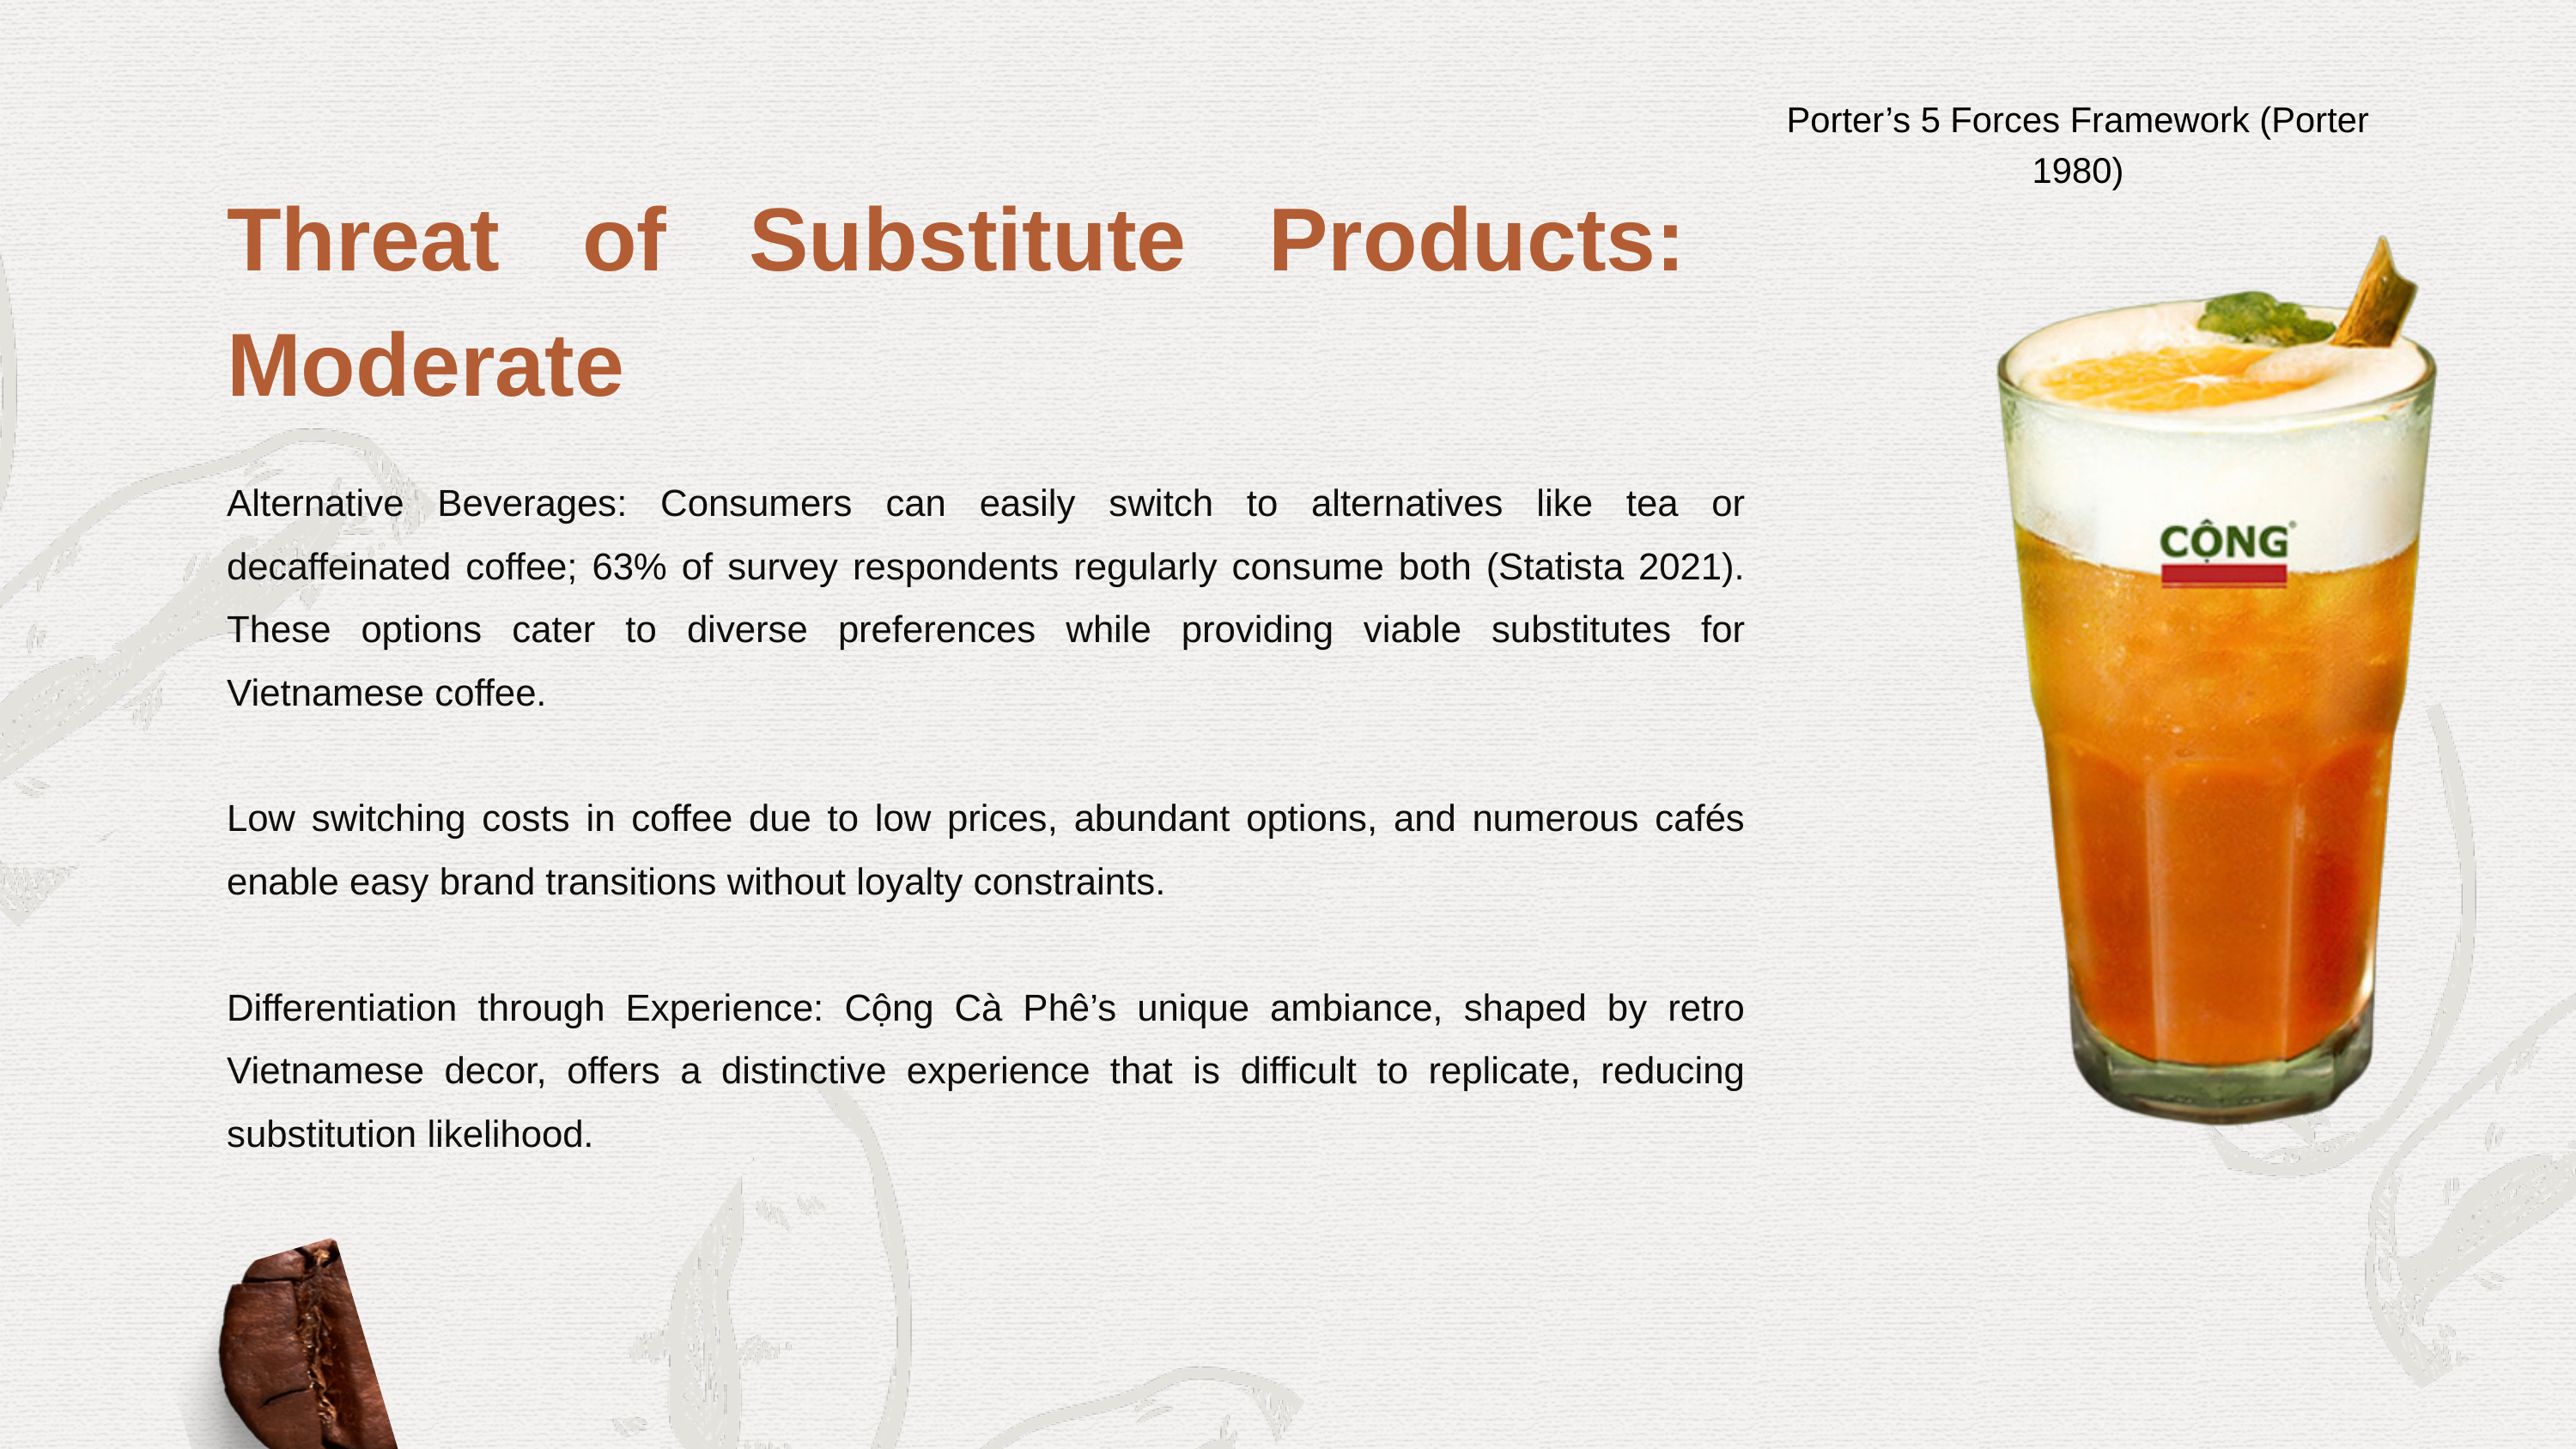

Porter’s 5 Forces Framework (Porter 1980)
Threat of Substitute Products: Moderate

Alternative Beverages: Consumers can easily switch to alternatives like tea or decaffeinated coffee; 63% of survey respondents regularly consume both (Statista 2021). These options cater to diverse preferences while providing viable substitutes for Vietnamese coffee.

Low switching costs in coffee due to low prices, abundant options, and numerous cafés enable easy brand transitions without loyalty constraints.

Differentiation through Experience: Cộng Cà Phê’s unique ambiance, shaped by retro Vietnamese decor, offers a distinctive experience that is difficult to replicate, reducing substitution likelihood.